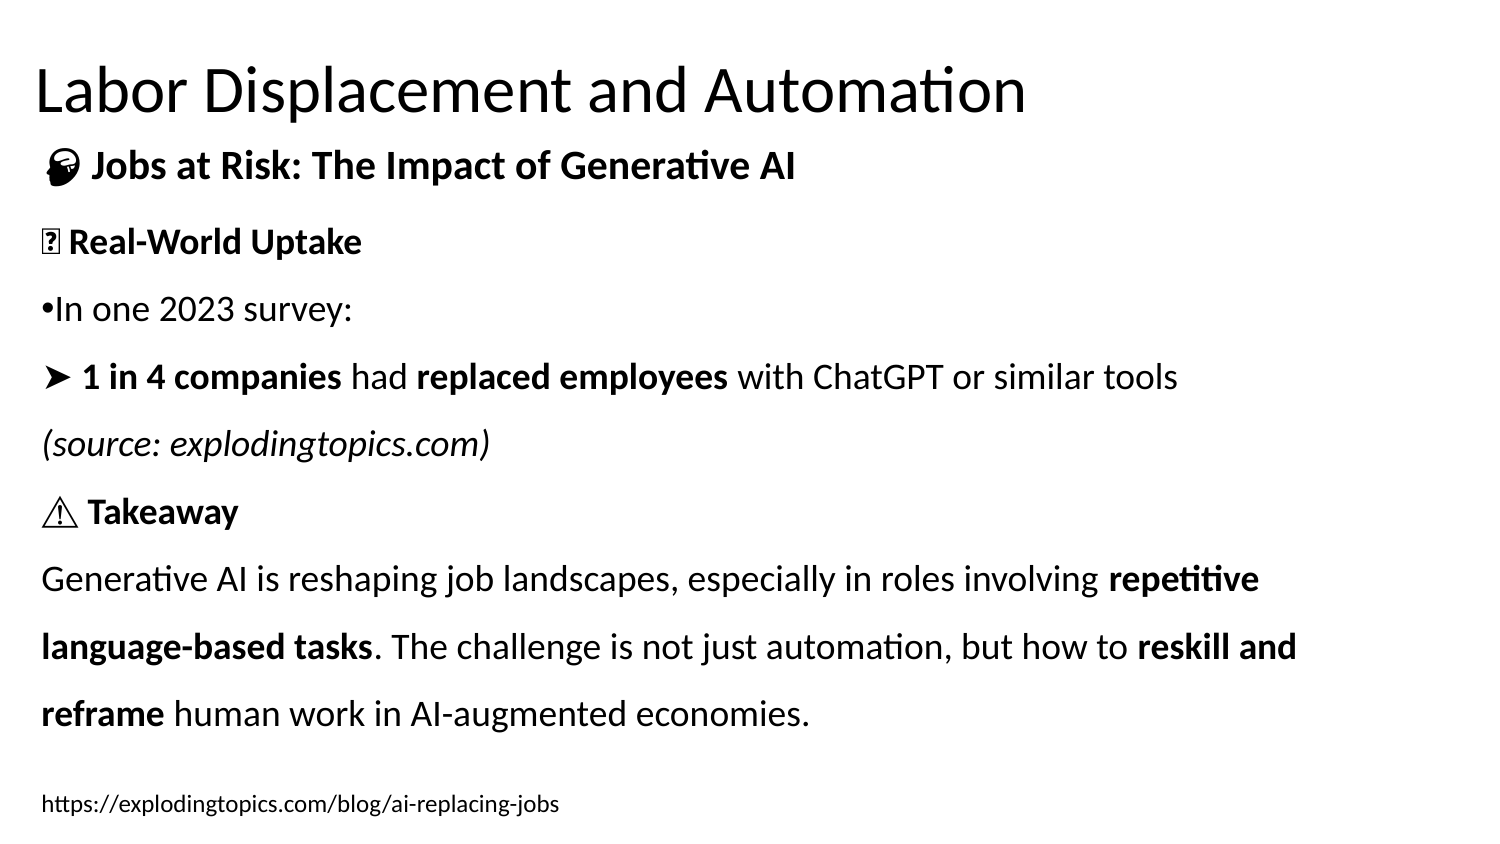

Labor Displacement and Automation
🧠 Jobs at Risk: The Impact of Generative AI
🧾 Real-World Uptake
In one 2023 survey:
➤ 1 in 4 companies had replaced employees with ChatGPT or similar tools
(source: explodingtopics.com)
⚠️ Takeaway
Generative AI is reshaping job landscapes, especially in roles involving repetitive language-based tasks. The challenge is not just automation, but how to reskill and reframe human work in AI-augmented economies.
https://explodingtopics.com/blog/ai-replacing-jobs